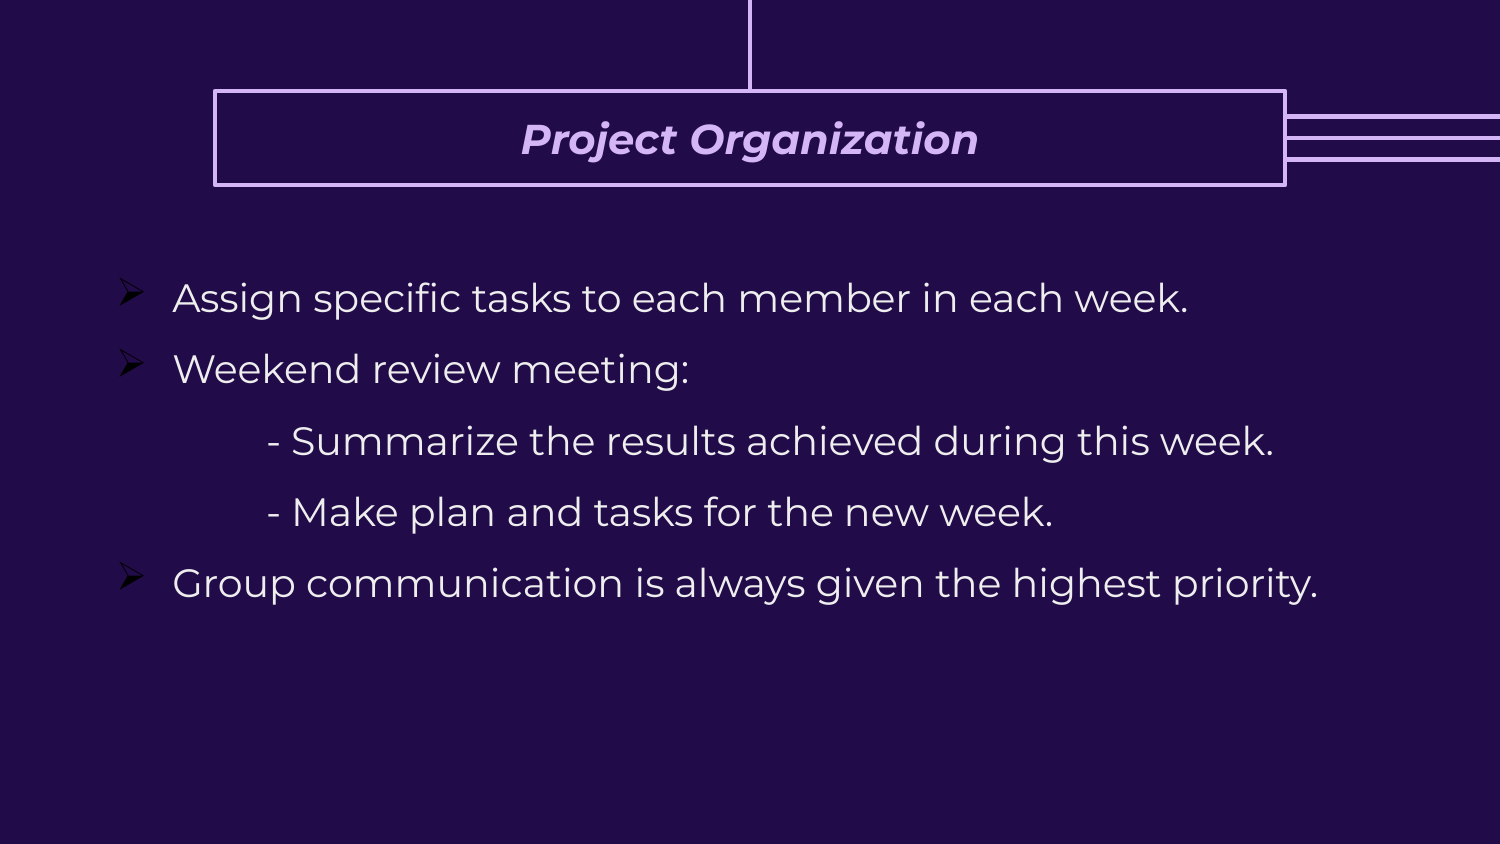

# Project Organization
Assign specific tasks to each member in each week.
Weekend review meeting:
   	- Summarize the results achieved during this week.
   	- Make plan and tasks for the new week.
Group communication is always given the highest priority.